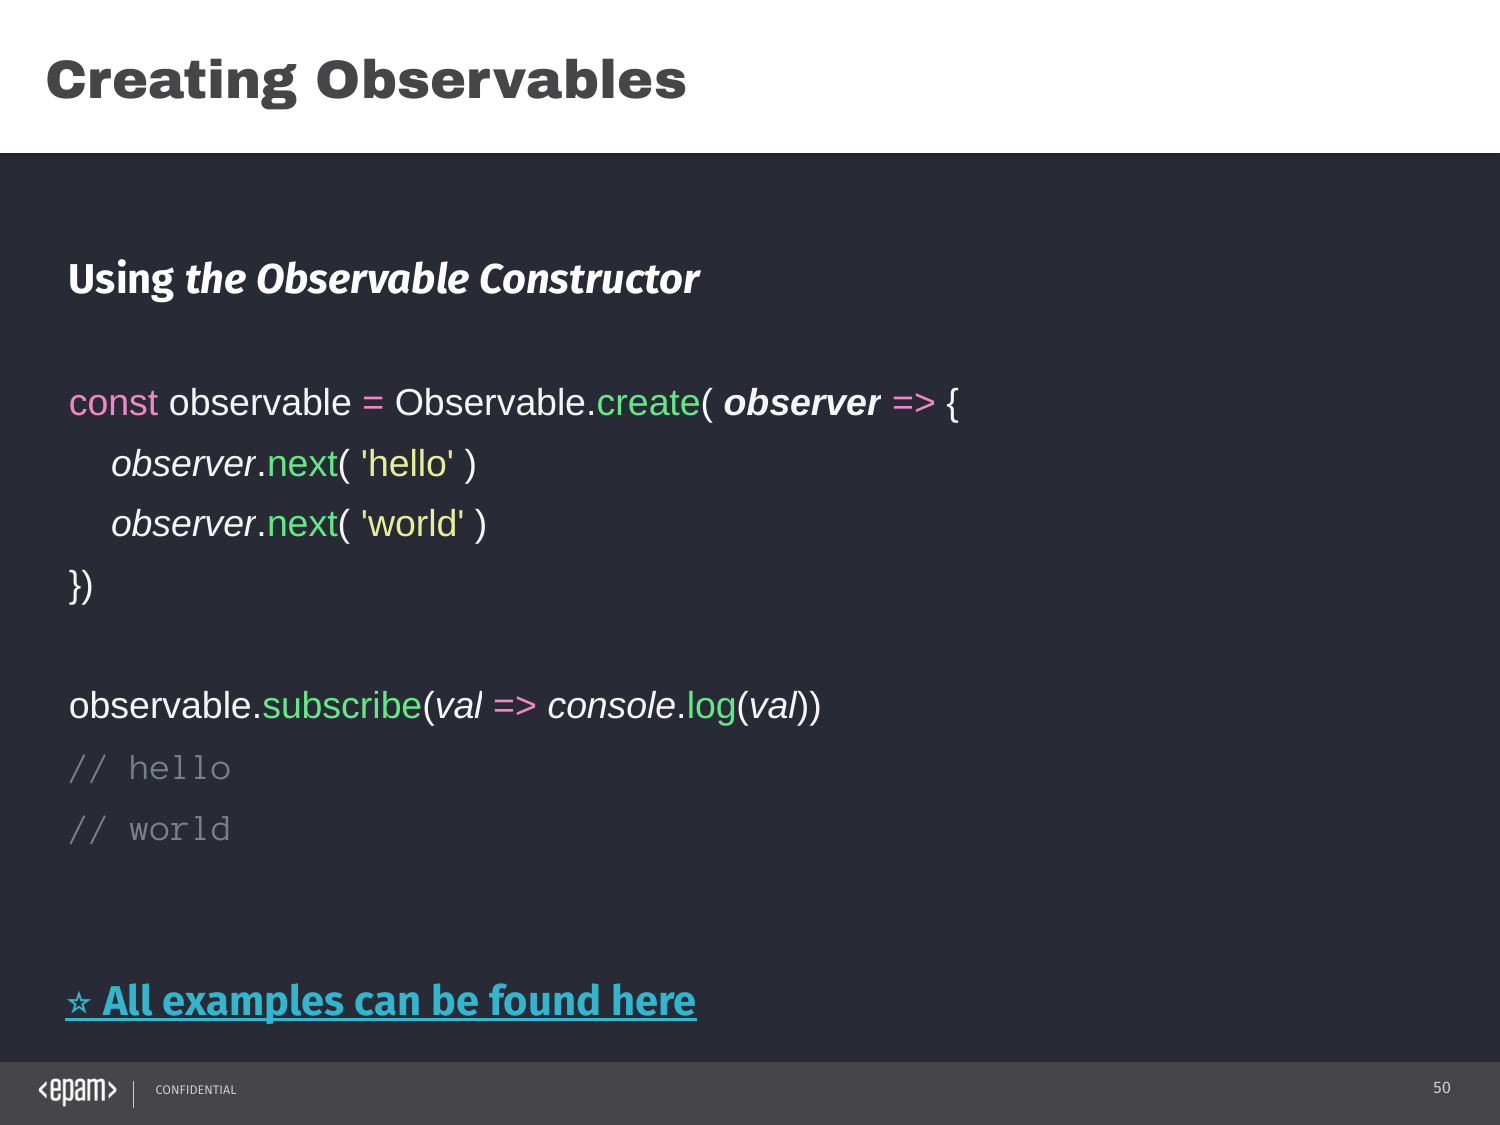

Creating Observables

Using the Observable Constructor

const observable = Observable.create( observer => {
    observer.next( 'hello' )
    observer.next( 'world' )
})

observable.subscribe(val => console.log(val))
// hello
// world

⭐ All examples can be found here